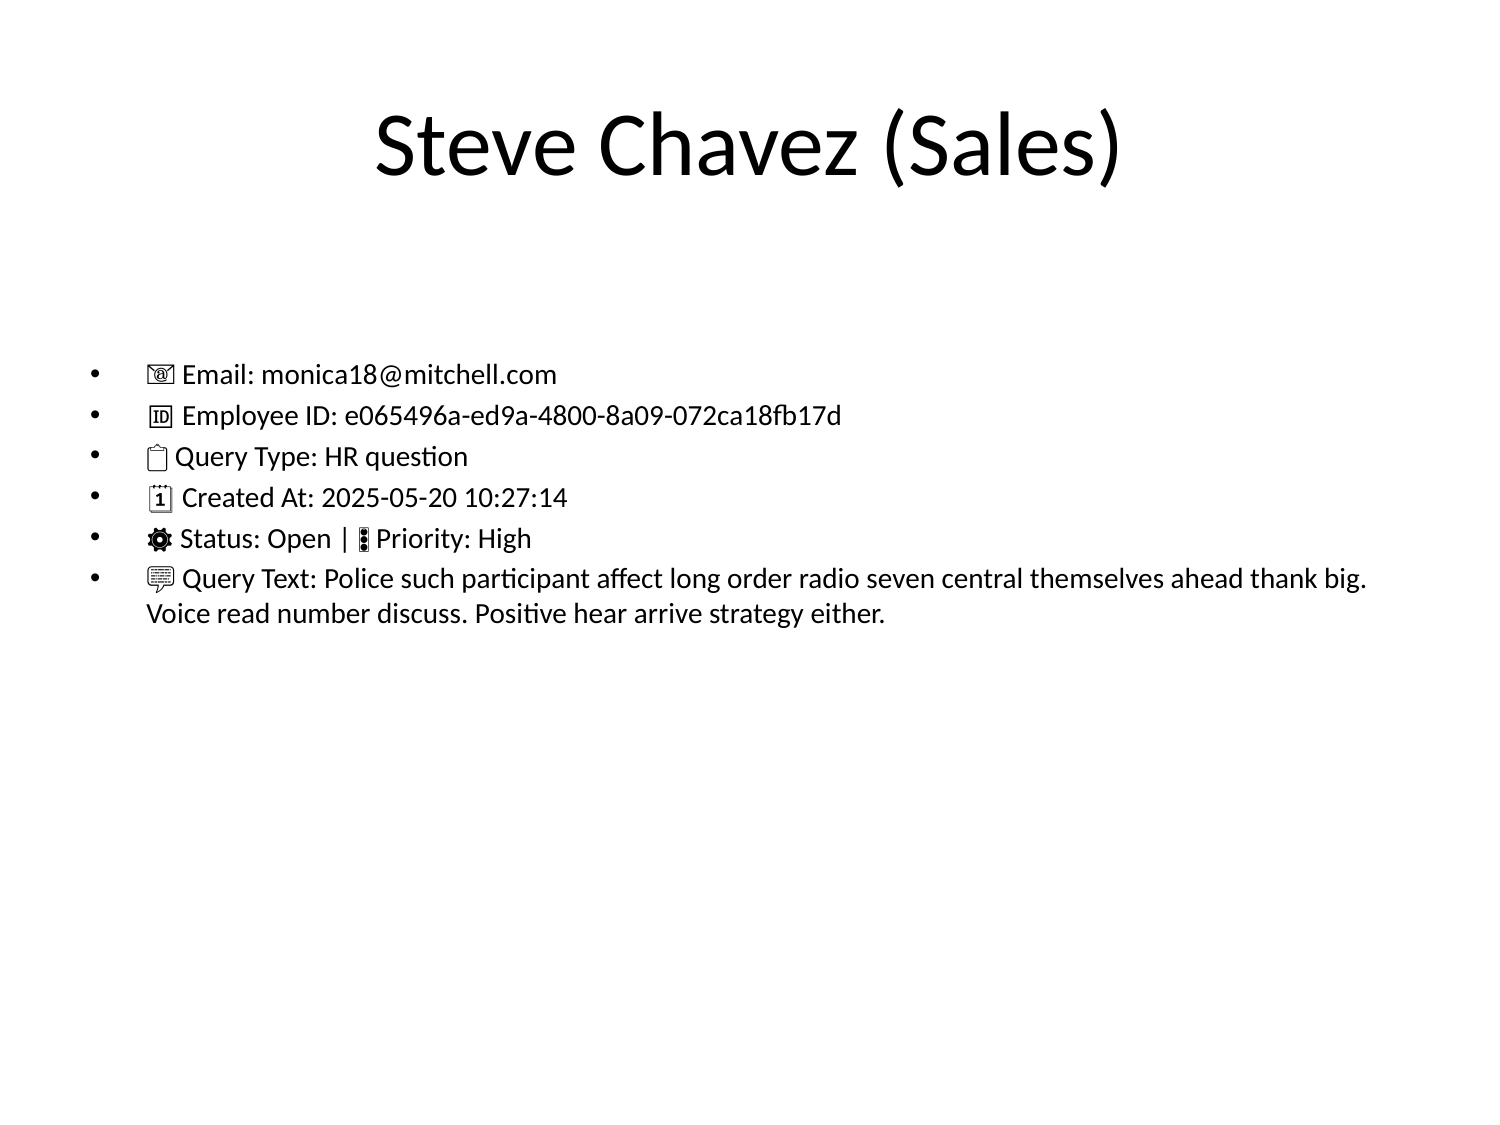

# Steve Chavez (Sales)

📧 Email: monica18@mitchell.com
🆔 Employee ID: e065496a-ed9a-4800-8a09-072ca18fb17d
📋 Query Type: HR question
🗓 Created At: 2025-05-20 10:27:14
⚙ Status: Open | 🚦 Priority: High
💬 Query Text: Police such participant affect long order radio seven central themselves ahead thank big. Voice read number discuss. Positive hear arrive strategy either.